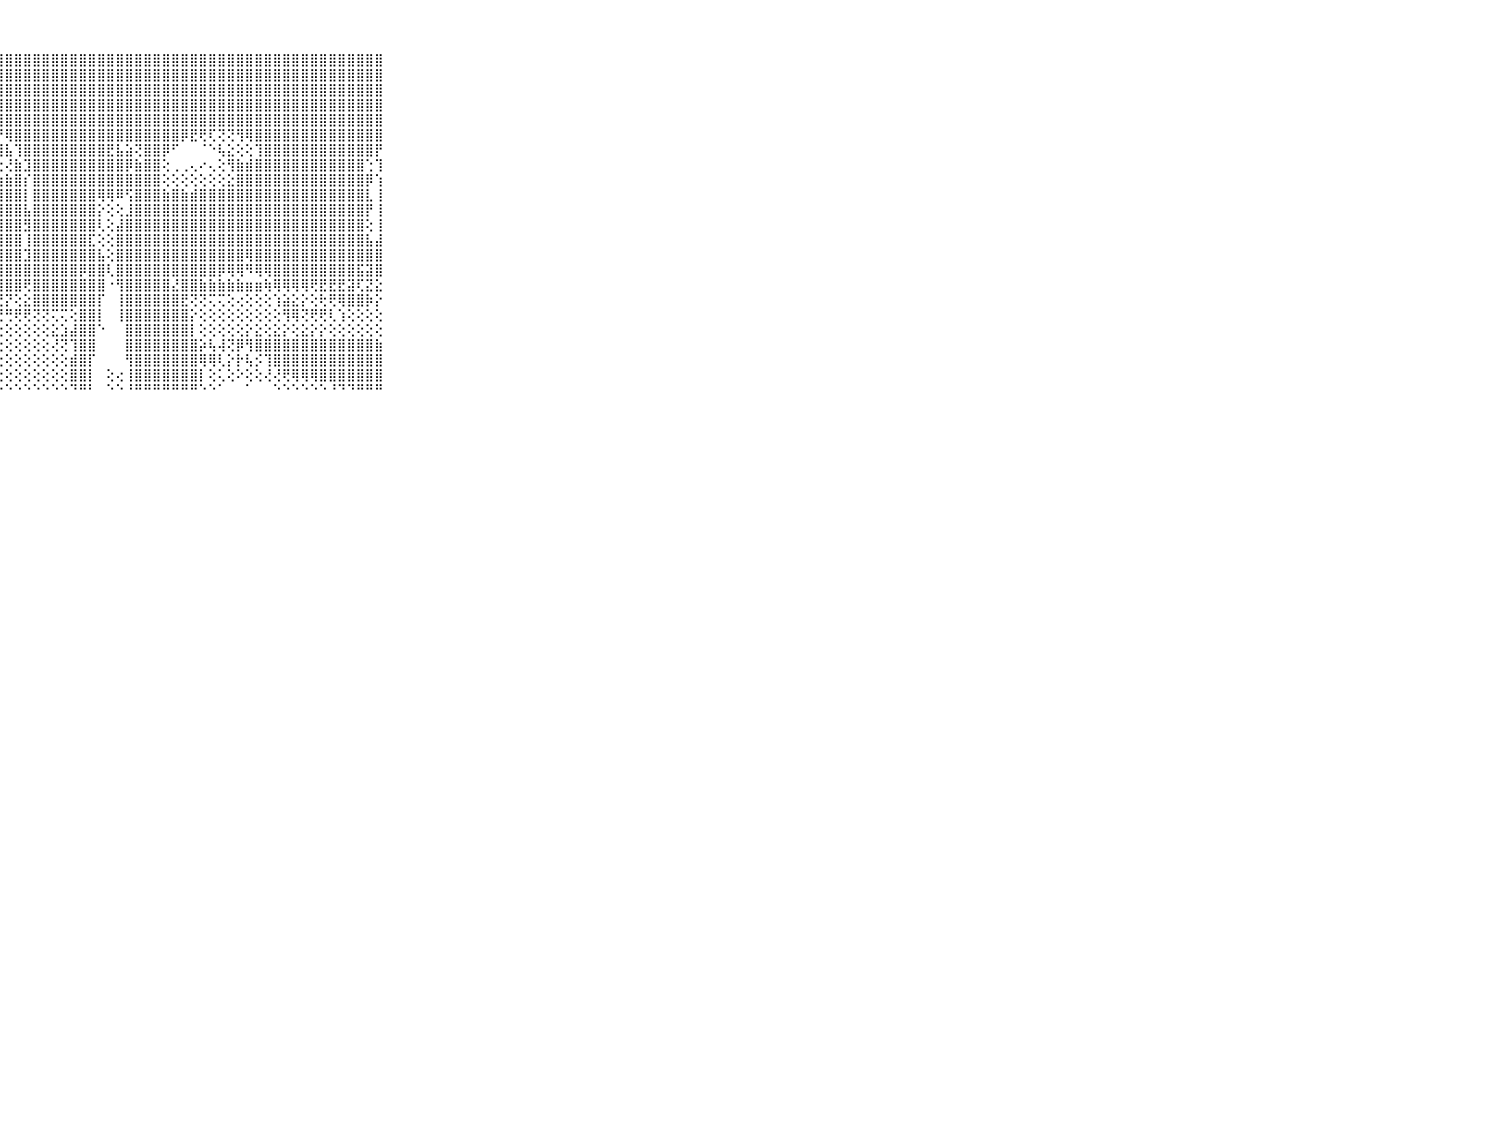

⠀⠀⠀⠀⠀⠀⠀⠀⠀⠀⠀⣧⣾⣿⣽⣿⣿⣿⣿⣿⣿⣿⣿⣿⣿⢿⣿⣿⣿⣿⣿⣿⣿⣿⣿⣿⣿⣿⣿⣿⣿⣿⣿⣿⣿⣿⣿⣿⣿⣿⣿⣿⣿⣿⣿⣿⣿⣿⣿⣿⣿⣿⣿⣿⣿⣿⣿⣿⣿⠀⠀⠀⠀⠀⠀⠀⠀⠀⠀⠀⠀
⠀⠀⠀⠀⠀⠀⠀⠀⠀⠀⠀⣺⣿⣿⣿⣿⣿⣿⣿⣿⣿⣿⣿⣿⣿⣿⣿⣿⣿⣿⣿⣿⣿⣿⣿⣿⣿⣿⣿⣿⣿⣿⣿⣿⣿⣿⣿⣿⣿⣿⣿⣿⣿⣿⣿⣿⣿⣿⣿⣿⣿⣿⣿⣿⣿⣿⣿⣿⣿⠀⠀⠀⠀⠀⠀⠀⠀⠀⠀⠀⠀
⠀⠀⠀⠀⠀⠀⠀⠀⠀⠀⠀⣿⣿⣿⣿⣿⣿⣿⣿⣿⣿⣿⣿⣿⣿⣿⣿⣿⣿⣿⣿⣿⣿⣿⣿⣿⣿⣿⣿⣿⣿⣿⣿⣿⣿⣿⣿⣿⣿⣿⣿⣿⣿⣿⣿⣿⣿⣿⣿⣿⣿⣿⣿⣿⣿⣿⣿⣿⣿⠀⠀⠀⠀⠀⠀⠀⠀⠀⠀⠀⠀
⠀⠀⠀⠀⠀⠀⠀⠀⠀⠀⠀⣿⣿⣿⣿⣿⣿⣿⣿⣿⣿⣿⣿⣿⣿⣿⣿⣿⣿⣿⣿⣿⣿⣿⣿⣿⣿⣿⣿⣿⣿⣿⣿⣿⣿⣿⣿⣿⣿⣿⣿⣿⣿⣿⣿⣿⣿⣿⣿⣿⣿⣿⣿⣿⣿⣿⣿⣿⣿⠀⠀⠀⠀⠀⠀⠀⠀⠀⠀⠀⠀
⠀⠀⠀⠀⠀⠀⠀⠀⠀⠀⠀⣿⣿⣿⣿⣿⣿⣿⣿⢿⢟⢟⢏⢝⢟⢿⣿⣿⣿⣿⣿⣿⣿⣿⣿⣿⣿⣿⣿⣿⣿⣿⣿⣿⣿⣿⣿⣿⣿⣿⣿⣿⣿⣿⣿⣿⣿⣿⣿⣿⣿⣿⣿⣿⣿⣿⣿⣿⣿⠀⠀⠀⠀⠀⠀⠀⠀⠀⠀⠀⠀
⠀⠀⠀⠀⠀⠀⠀⠀⠀⠀⠀⣿⣿⣿⣿⣿⡿⢏⣵⣵⣅⣌⣉⣁⣓⢣⣕⡝⢿⣿⣿⣿⣿⣿⣿⣿⣿⣿⣿⣿⣿⣿⣿⣿⣿⣿⣿⡿⣟⢟⢏⢝⢝⢻⢿⣿⣿⣿⣿⣿⣿⣿⣿⣿⣿⣿⣿⣿⣿⠀⠀⠀⠀⠀⠀⠀⠀⠀⠀⠀⠀
⠀⠀⠀⠀⠀⠀⠀⠀⠀⠀⠀⣿⣿⣿⣿⣿⡧⢕⢕⢕⢕⢕⢕⢕⢕⢕⢕⢹⣧⢹⣿⣿⣿⣿⣿⣿⣿⣿⣿⣟⣧⣵⢝⣿⣿⡿⠋⠀⠀⠈⠑⢧⣕⢕⢕⢹⣿⣿⣿⣿⣿⣿⣿⣿⣿⣿⣿⣿⡟⠀⠀⠀⠀⠀⠀⠀⠀⠀⠀⠀⠀
⠀⠀⠀⠀⠀⠀⠀⠀⠀⠀⠀⣿⣿⣿⣿⣿⣿⣵⣵⣵⣱⣕⣕⣕⣕⢕⢕⢕⢜⣷⣹⣿⣿⣿⣿⣿⣿⣿⣿⣿⣿⡿⣷⣿⣿⢕⢀⢀⢄⠔⢄⢕⢻⣷⣾⣿⣿⣿⣿⣿⣿⣿⣿⣿⣿⣿⣿⢑⢹⠀⠀⠀⠀⠀⠀⠀⠀⠀⠀⠀⠀
⠀⠀⠀⠀⠀⠀⠀⠀⠀⠀⠀⣿⣿⣿⣿⣿⣿⣿⣿⣿⣿⣿⣿⣿⣿⣿⣿⣷⣷⣿⡎⣿⣿⣿⣿⣿⣿⣿⣿⣿⣿⣿⣿⣿⣿⢕⢕⢕⢕⢕⢕⢕⣕⣿⣿⣿⣿⣿⣿⣿⣿⣿⣿⣿⣿⣿⣿⡿⢱⠀⠀⠀⠀⠀⠀⠀⠀⠀⠀⠀⠀
⠀⠀⠀⠀⠀⠀⠀⠀⠀⠀⠀⣿⣿⣿⣿⣿⣿⣿⣿⣿⣿⣿⣿⣿⣿⣿⣿⣿⣿⣿⡇⣿⣿⣿⣿⣿⣿⣿⢿⢿⠿⢫⣿⣿⣿⣷⣿⣷⣾⣿⣿⣿⣿⣿⣿⣿⣿⣿⣿⣿⣿⣿⣿⣿⣿⣿⣿⣇⢸⠀⠀⠀⠀⠀⠀⠀⠀⠀⠀⠀⠀
⠀⠀⠀⠀⠀⠀⠀⠀⠀⠀⠀⣿⣿⣿⣿⣿⣿⣿⣿⣿⣿⣿⣿⣿⣿⣿⣿⣿⣿⣿⣧⣿⣿⣿⣿⣿⣿⣿⡕⢕⢕⣸⣿⣿⣿⣿⣿⣿⣿⣿⣿⣿⣿⣿⣿⣿⣿⣿⣿⣿⣿⣿⣿⣿⣿⣿⣿⡟⢸⠀⠀⠀⠀⠀⠀⠀⠀⠀⠀⠀⠀
⠀⠀⠀⠀⠀⠀⠀⠀⠀⠀⠀⣿⣿⣿⣿⣿⣿⣿⣿⣿⣿⣿⣿⣿⣿⣿⣿⣿⣿⣿⣻⣿⣿⣿⣿⣿⣿⣿⢇⢕⣼⣿⣿⣿⣿⣿⣿⣿⣿⣿⣿⣿⣿⣿⣿⣿⣿⣿⣿⣿⣿⣿⣿⣿⣿⣿⣿⢕⢸⠀⠀⠀⠀⠀⠀⠀⠀⠀⠀⠀⠀
⠀⠀⠀⠀⠀⠀⠀⠀⠀⠀⠀⣿⣿⣿⣿⣿⣿⣿⣿⣿⣿⣿⣿⣿⣿⣿⣿⣿⣿⣿⢸⣿⣿⣿⣿⣿⣿⣏⢕⢕⣿⣿⣿⣿⣿⣿⣿⣿⣿⣿⣿⣿⣿⣿⣿⣿⣿⣿⣿⣿⣿⣿⣿⣿⣿⣿⣿⣧⣼⠀⠀⠀⠀⠀⠀⠀⠀⠀⠀⠀⠀
⠀⠀⠀⠀⠀⠀⠀⠀⠀⠀⠀⣿⣿⣿⣿⣿⣿⣿⣿⣿⣿⣿⣿⣿⣿⣿⣿⣿⣿⣿⣹⣿⣿⣿⣿⣿⣿⣿⣧⢕⣿⣿⣿⣿⣿⣿⣿⣿⣿⣿⣿⣿⣿⣿⢿⣿⣿⣿⣿⣿⣿⣿⣿⣿⣿⣿⣿⣿⣿⠀⠀⠀⠀⠀⠀⠀⠀⠀⠀⠀⠀
⠀⠀⠀⠀⠀⠀⠀⠀⠀⠀⠀⣿⣿⣿⣿⣿⣿⣿⣿⣿⣿⣿⣿⣿⣿⣿⣿⣿⣿⣿⣿⣿⣿⣿⣿⣿⡿⣿⣿⢇⣿⣿⣿⣿⣿⣿⣿⣿⣿⣿⣿⡿⢿⢿⠻⢿⢿⣿⣿⣿⣿⣿⣿⣿⣿⣿⣯⣽⣿⠀⠀⠀⠀⠀⠀⠀⠀⠀⠀⠀⠀
⠀⠀⠀⠀⠀⠀⠀⠀⠀⠀⠀⣿⣿⣿⣿⣿⣿⣿⣿⣿⣿⣿⣿⣿⣿⣿⣿⣿⣿⣿⢟⣿⣿⣿⣿⣿⣿⣿⣿⠐⢻⣿⣿⣿⣿⣿⣜⣿⣿⣷⣷⣷⣷⣷⣶⣶⢷⢿⢿⢿⢿⢟⣟⣟⣟⣽⢏⣝⣕⠀⠀⠀⠀⠀⠀⠀⠀⠀⠀⠀⠀
⠀⠀⠀⠀⠀⠀⠀⠀⠀⠀⠀⣿⣿⣿⣿⣿⣿⣿⣿⣯⣽⣽⣽⣿⣿⣟⣟⣝⡝⢕⣕⣿⣿⣿⣿⣿⣿⣿⡏⠀⢸⣿⣿⣿⣿⣿⣿⣟⢝⢝⢍⢍⢕⢔⢕⢕⢕⢱⣵⣕⡕⢕⢗⢟⢿⣿⣿⡷⡕⠀⠀⠀⠀⠀⠀⠀⠀⠀⠀⠀⠀
⠀⠀⠀⠀⠀⠀⠀⠀⠀⠀⠀⣿⣿⣿⣿⣿⣿⣿⣿⣿⣿⢿⢿⠿⢿⢿⢟⢟⢛⢟⢟⢝⢝⢍⢍⢕⣿⣿⡇⠀⢸⣿⣿⣿⣿⣿⣿⣿⡕⢕⢕⢕⢕⢕⢕⢕⢕⢕⢻⢿⢝⢟⢟⢇⢱⢕⢕⢕⢕⠀⠀⠀⠀⠀⠀⠀⠀⠀⠀⠀⠀
⠀⠀⠀⠀⠀⠀⠀⠀⠀⠀⠀⠙⢙⢍⢍⢍⢕⢕⢕⢕⢕⢕⢕⢕⢕⢕⢕⢕⢕⢕⢕⢕⢕⣕⣱⣼⣿⣿⠑⠀⠀⣿⣿⣿⣿⣿⣿⣿⡇⢕⢕⢕⢕⢕⡕⣕⢕⣕⡕⢕⣕⡕⡕⢕⢕⢕⢕⢕⢕⠀⠀⠀⠀⠀⠀⠀⠀⠀⠀⠀⠀
⠀⠀⠀⠀⠀⠀⠀⠀⠀⠀⠀⢕⢕⢕⢕⢕⢕⢕⢕⢕⢕⢕⢕⢕⢕⢕⢕⢕⢕⢕⢕⢕⢕⢜⢝⢹⣿⣿⠀⠀⠀⣿⣿⣿⣿⣿⣿⣿⣿⡵⢧⢼⢝⡿⢻⣿⣿⣿⣿⣿⣿⣿⣿⣿⣿⣿⣿⣿⣷⠀⠀⠀⠀⠀⠀⠀⠀⠀⠀⠀⠀
⠀⠀⠀⠀⠀⠀⠀⠀⠀⠀⠀⢕⢕⢕⢕⢕⢕⢕⢕⢕⢕⢕⢕⢕⢕⢕⢕⢕⢕⢕⢕⢕⢕⢕⢕⣾⣿⡏⠀⠀⠀⢻⣿⣿⣿⣿⣿⣿⣿⢿⢿⢇⡕⡗⢧⡪⢹⣿⣿⣿⣿⣿⣿⣿⣿⣿⣿⣿⣿⠀⠀⠀⠀⠀⠀⠀⠀⠀⠀⠀⠀
⠀⠀⠀⠀⠀⠀⠀⠀⠀⠀⠀⢕⢕⢕⢕⢕⢕⢕⢕⢕⢕⢕⢕⢕⢕⢕⢕⢕⢕⢕⢕⢕⢕⢕⢕⣿⣿⡇⠀⢕⢔⢸⣿⣿⣿⣿⣿⣿⣿⡇⢕⢅⢕⠕⢕⢕⢜⢜⢟⢿⢿⢿⣿⣿⣿⣿⣿⣿⣿⠀⠀⠀⠀⠀⠀⠀⠀⠀⠀⠀⠀
⠀⠀⠀⠀⠀⠀⠀⠀⠀⠀⠀⠑⠑⠑⠑⠑⠑⠑⠑⠑⠑⠑⠑⠑⠑⠑⠑⠑⠑⠑⠑⠑⠑⠑⠑⠙⠛⠃⠀⠑⠑⠘⠛⠛⠛⠛⠛⠛⠛⠑⠑⠁⠀⠀⠁⠀⠀⠑⠑⠑⠑⠑⠑⠘⠙⠙⠛⠛⠛⠀⠀⠀⠀⠀⠀⠀⠀⠀⠀⠀⠀